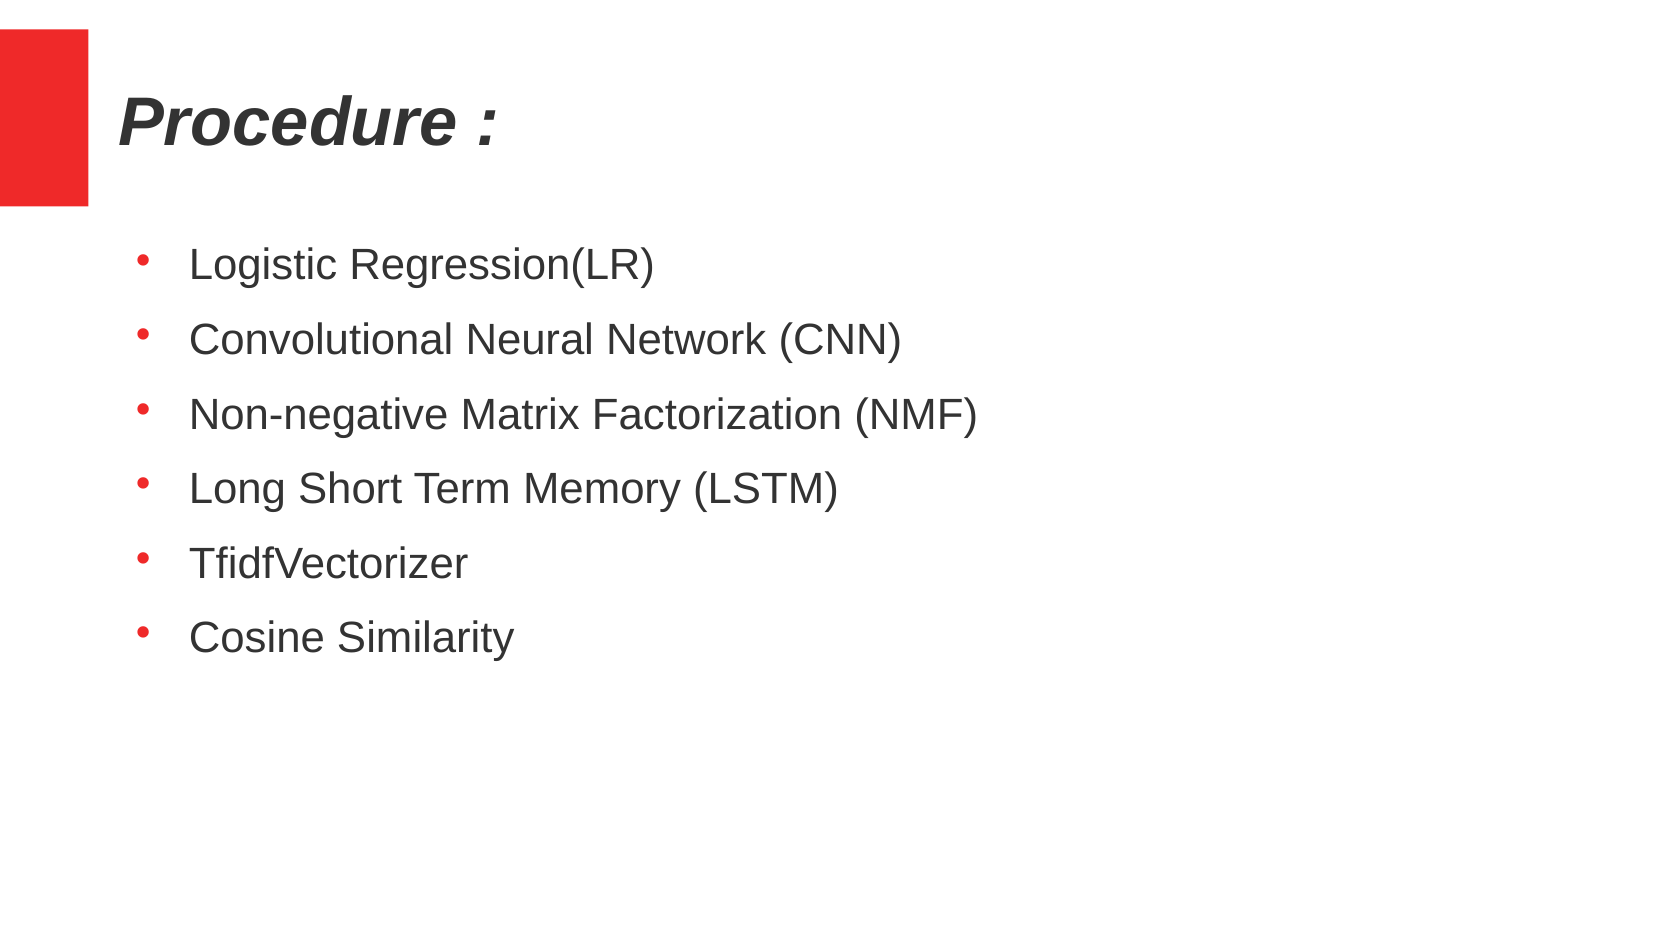

Procedure :
Logistic Regression(LR)
Convolutional Neural Network (CNN)
Non-negative Matrix Factorization (NMF)
Long Short Term Memory (LSTM)
TfidfVectorizer
Cosine Similarity